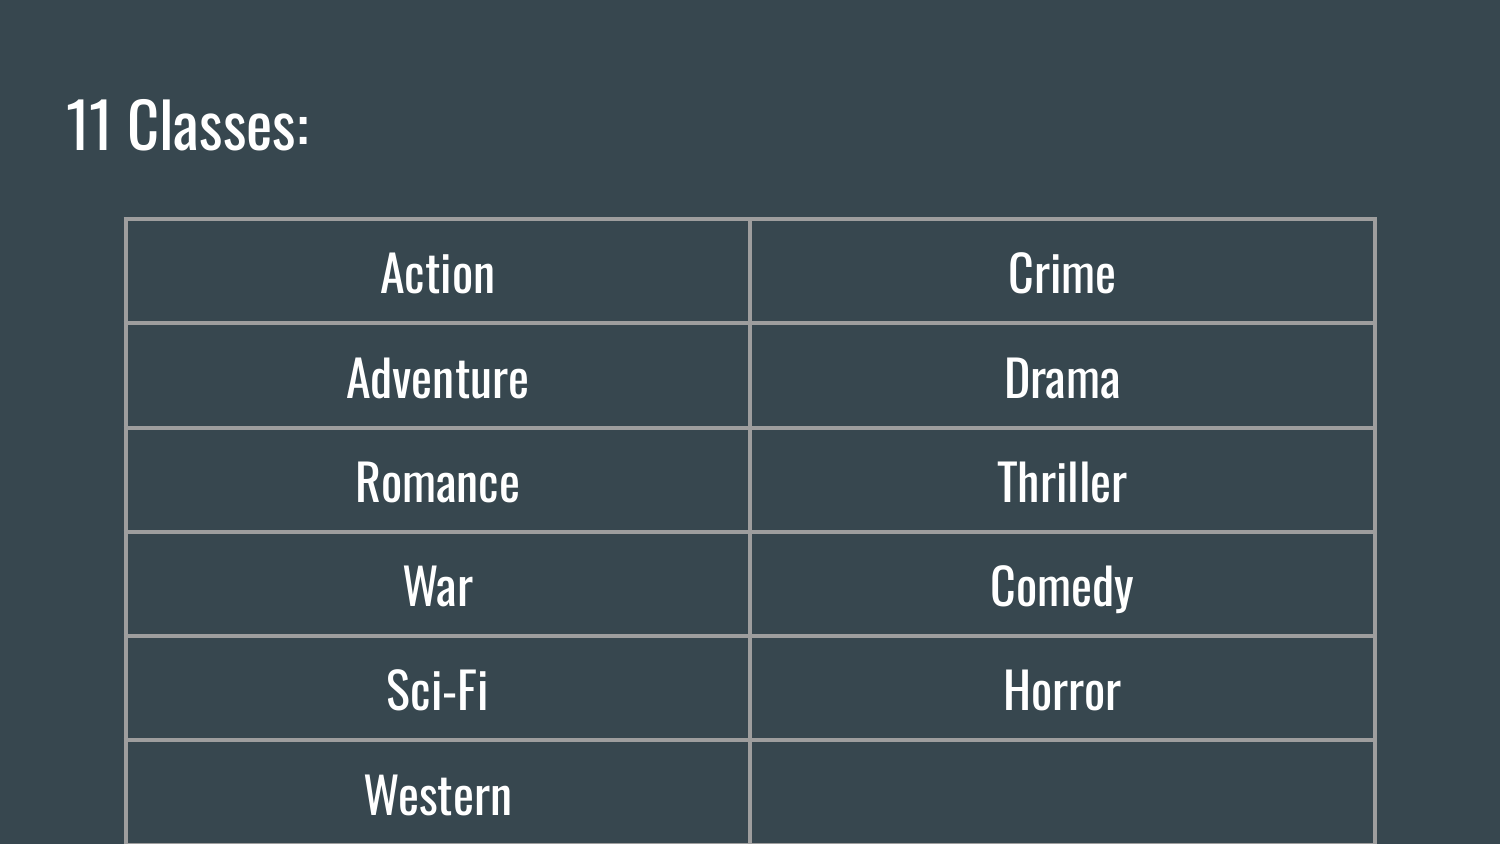

# 11 Classes:
| Action | Crime |
| --- | --- |
| Adventure | Drama |
| Romance | Thriller |
| War | Comedy |
| Sci-Fi | Horror |
| Western |  |